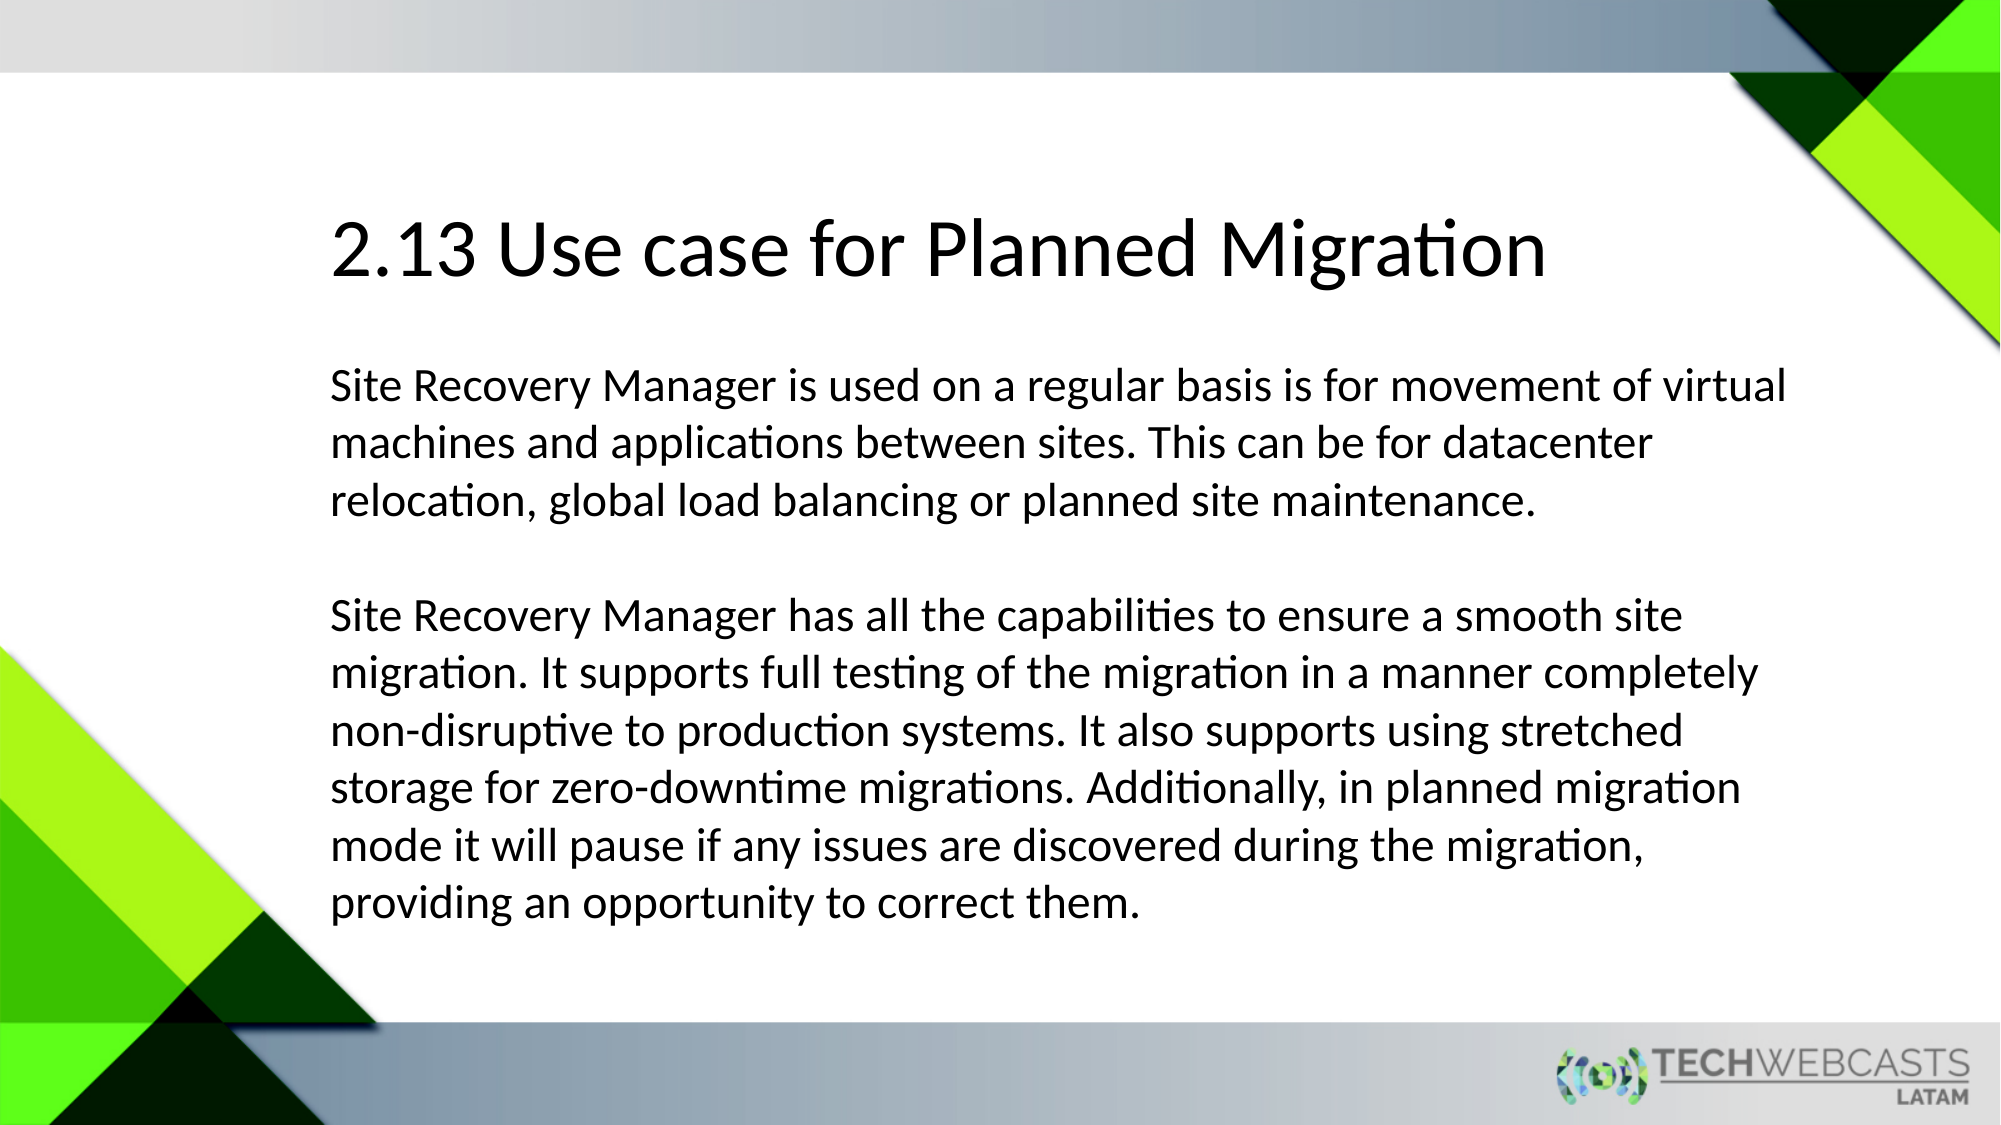

2.13 Use case for Planned Migration

Site Recovery Manager is used on a regular basis is for movement of virtual machines and applications between sites. This can be for datacenter relocation, global load balancing or planned site maintenance.

Site Recovery Manager has all the capabilities to ensure a smooth site migration. It supports full testing of the migration in a manner completely non-disruptive to production systems. It also supports using stretched storage for zero-downtime migrations. Additionally, in planned migration mode it will pause if any issues are discovered during the migration, providing an opportunity to correct them.